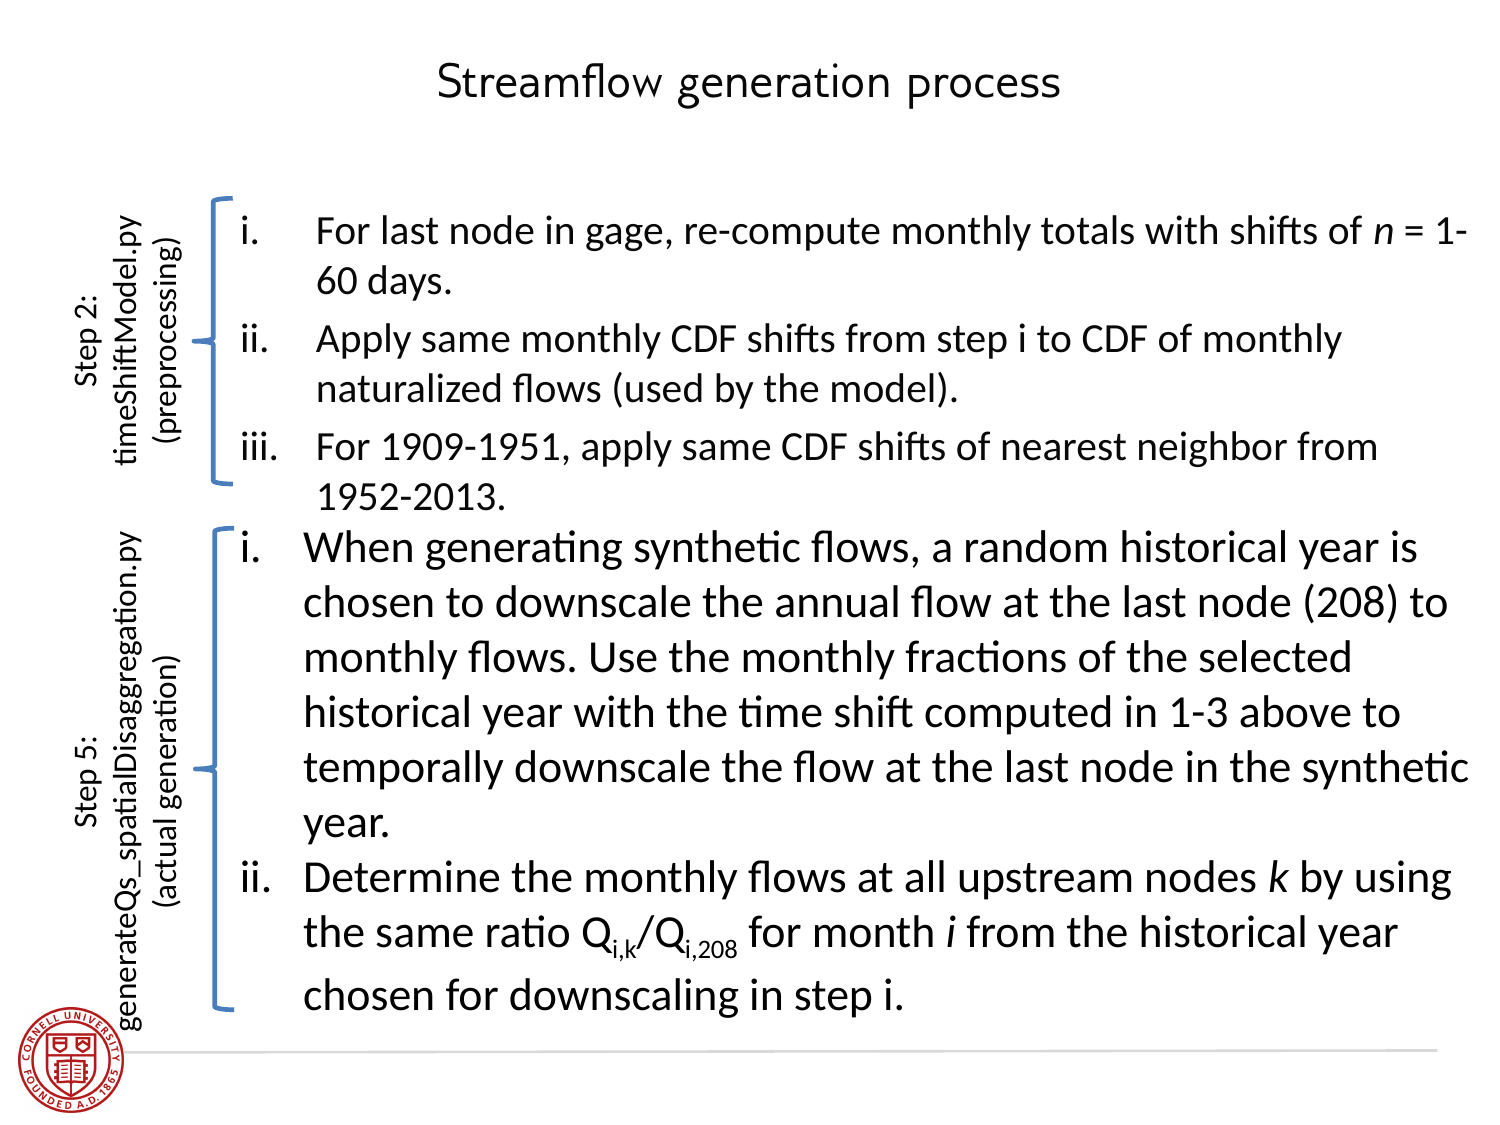

# Streamflow generation process
For last node in gage, re-compute monthly totals with shifts of n = 1-60 days.
Apply same monthly CDF shifts from step i to CDF of monthly naturalized flows (used by the model).
For 1909-1951, apply same CDF shifts of nearest neighbor from 1952-2013.

Step 2: timeShiftModel.py (preprocessing)
When generating synthetic flows, a random historical year is chosen to downscale the annual flow at the last node (208) to monthly flows. Use the monthly fractions of the selected historical year with the time shift computed in 1-3 above to temporally downscale the flow at the last node in the synthetic year.
Determine the monthly flows at all upstream nodes k by using the same ratio Qi,k/Qi,208 for month i from the historical year chosen for downscaling in step i.

Step 5: generateQs_spatialDisaggregation.py (actual generation)